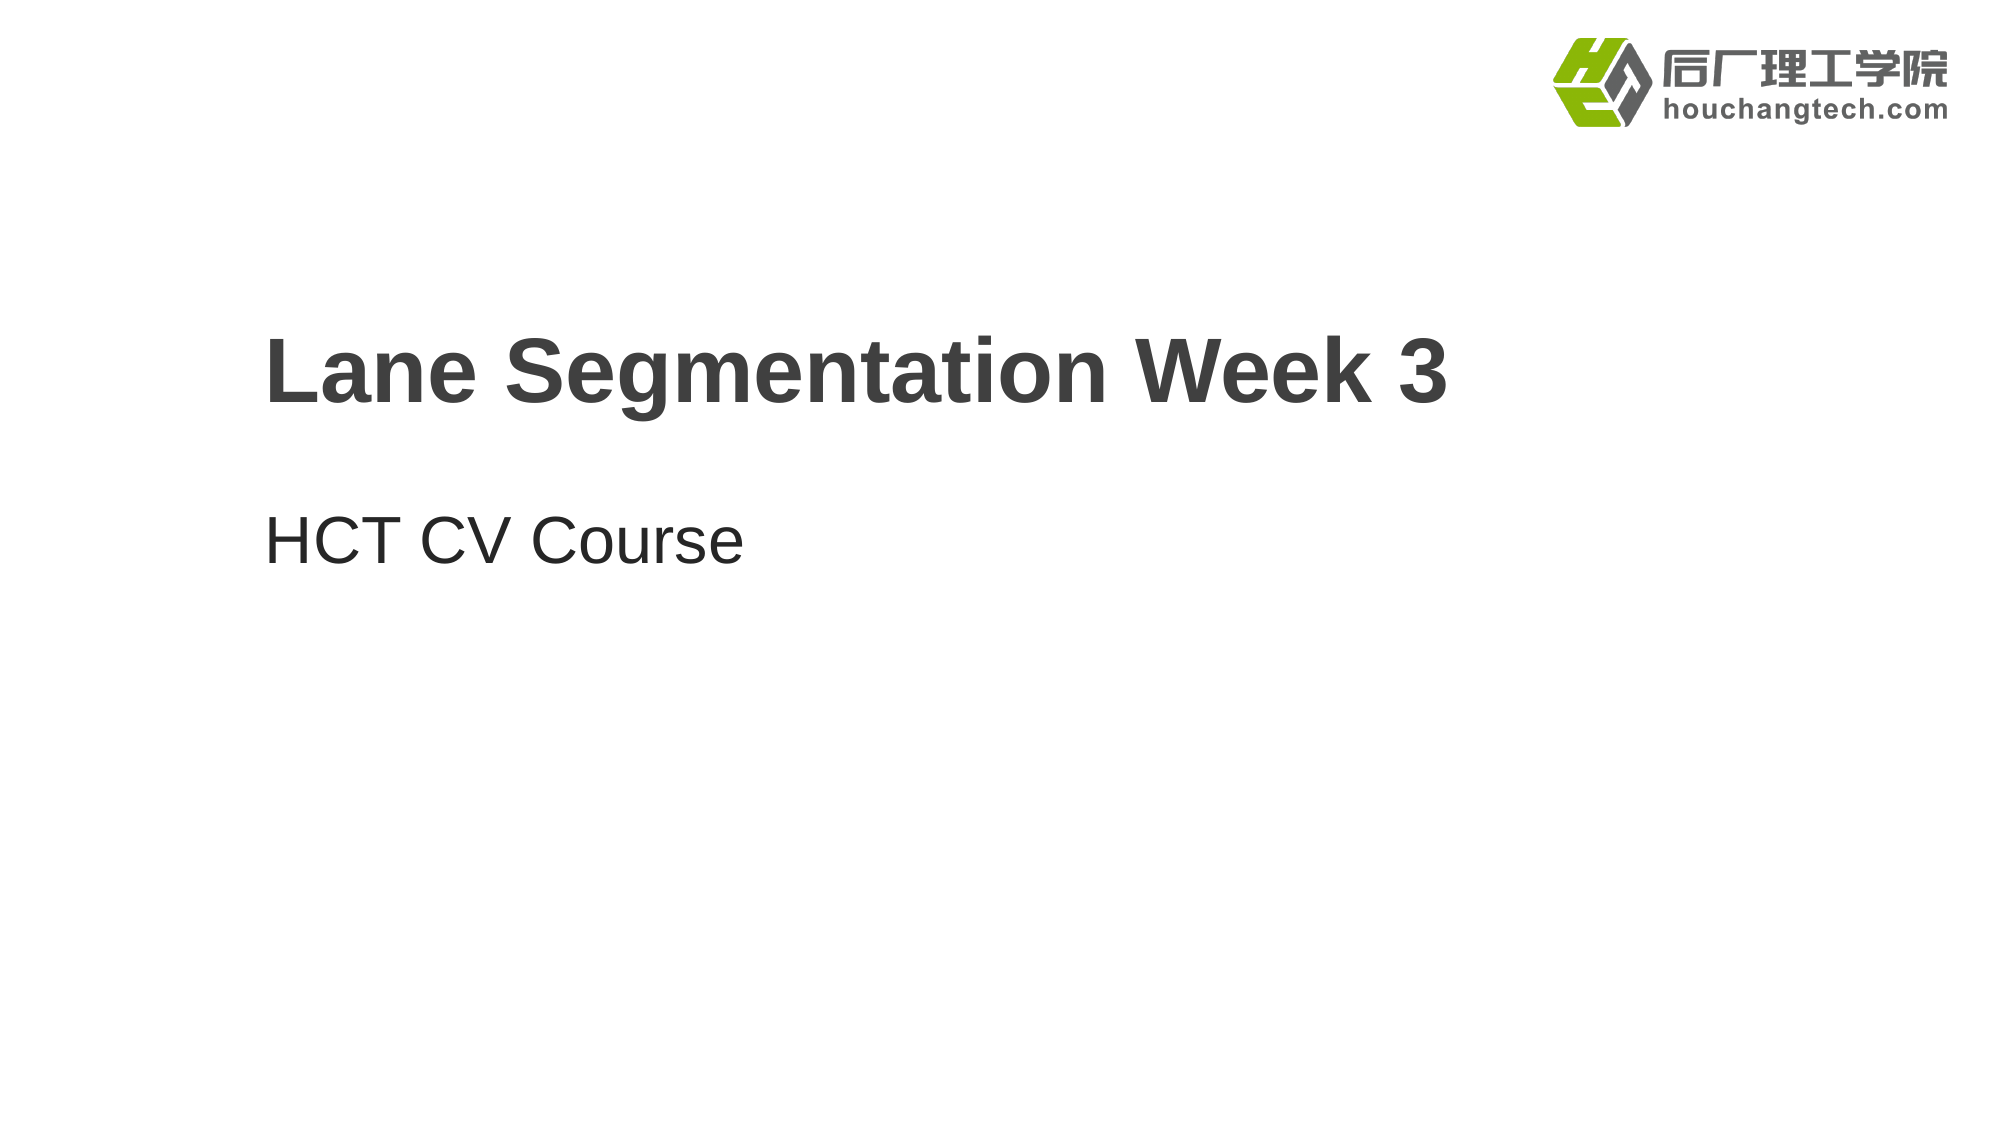

# Lane Segmentation Week 3
HCT CV Course